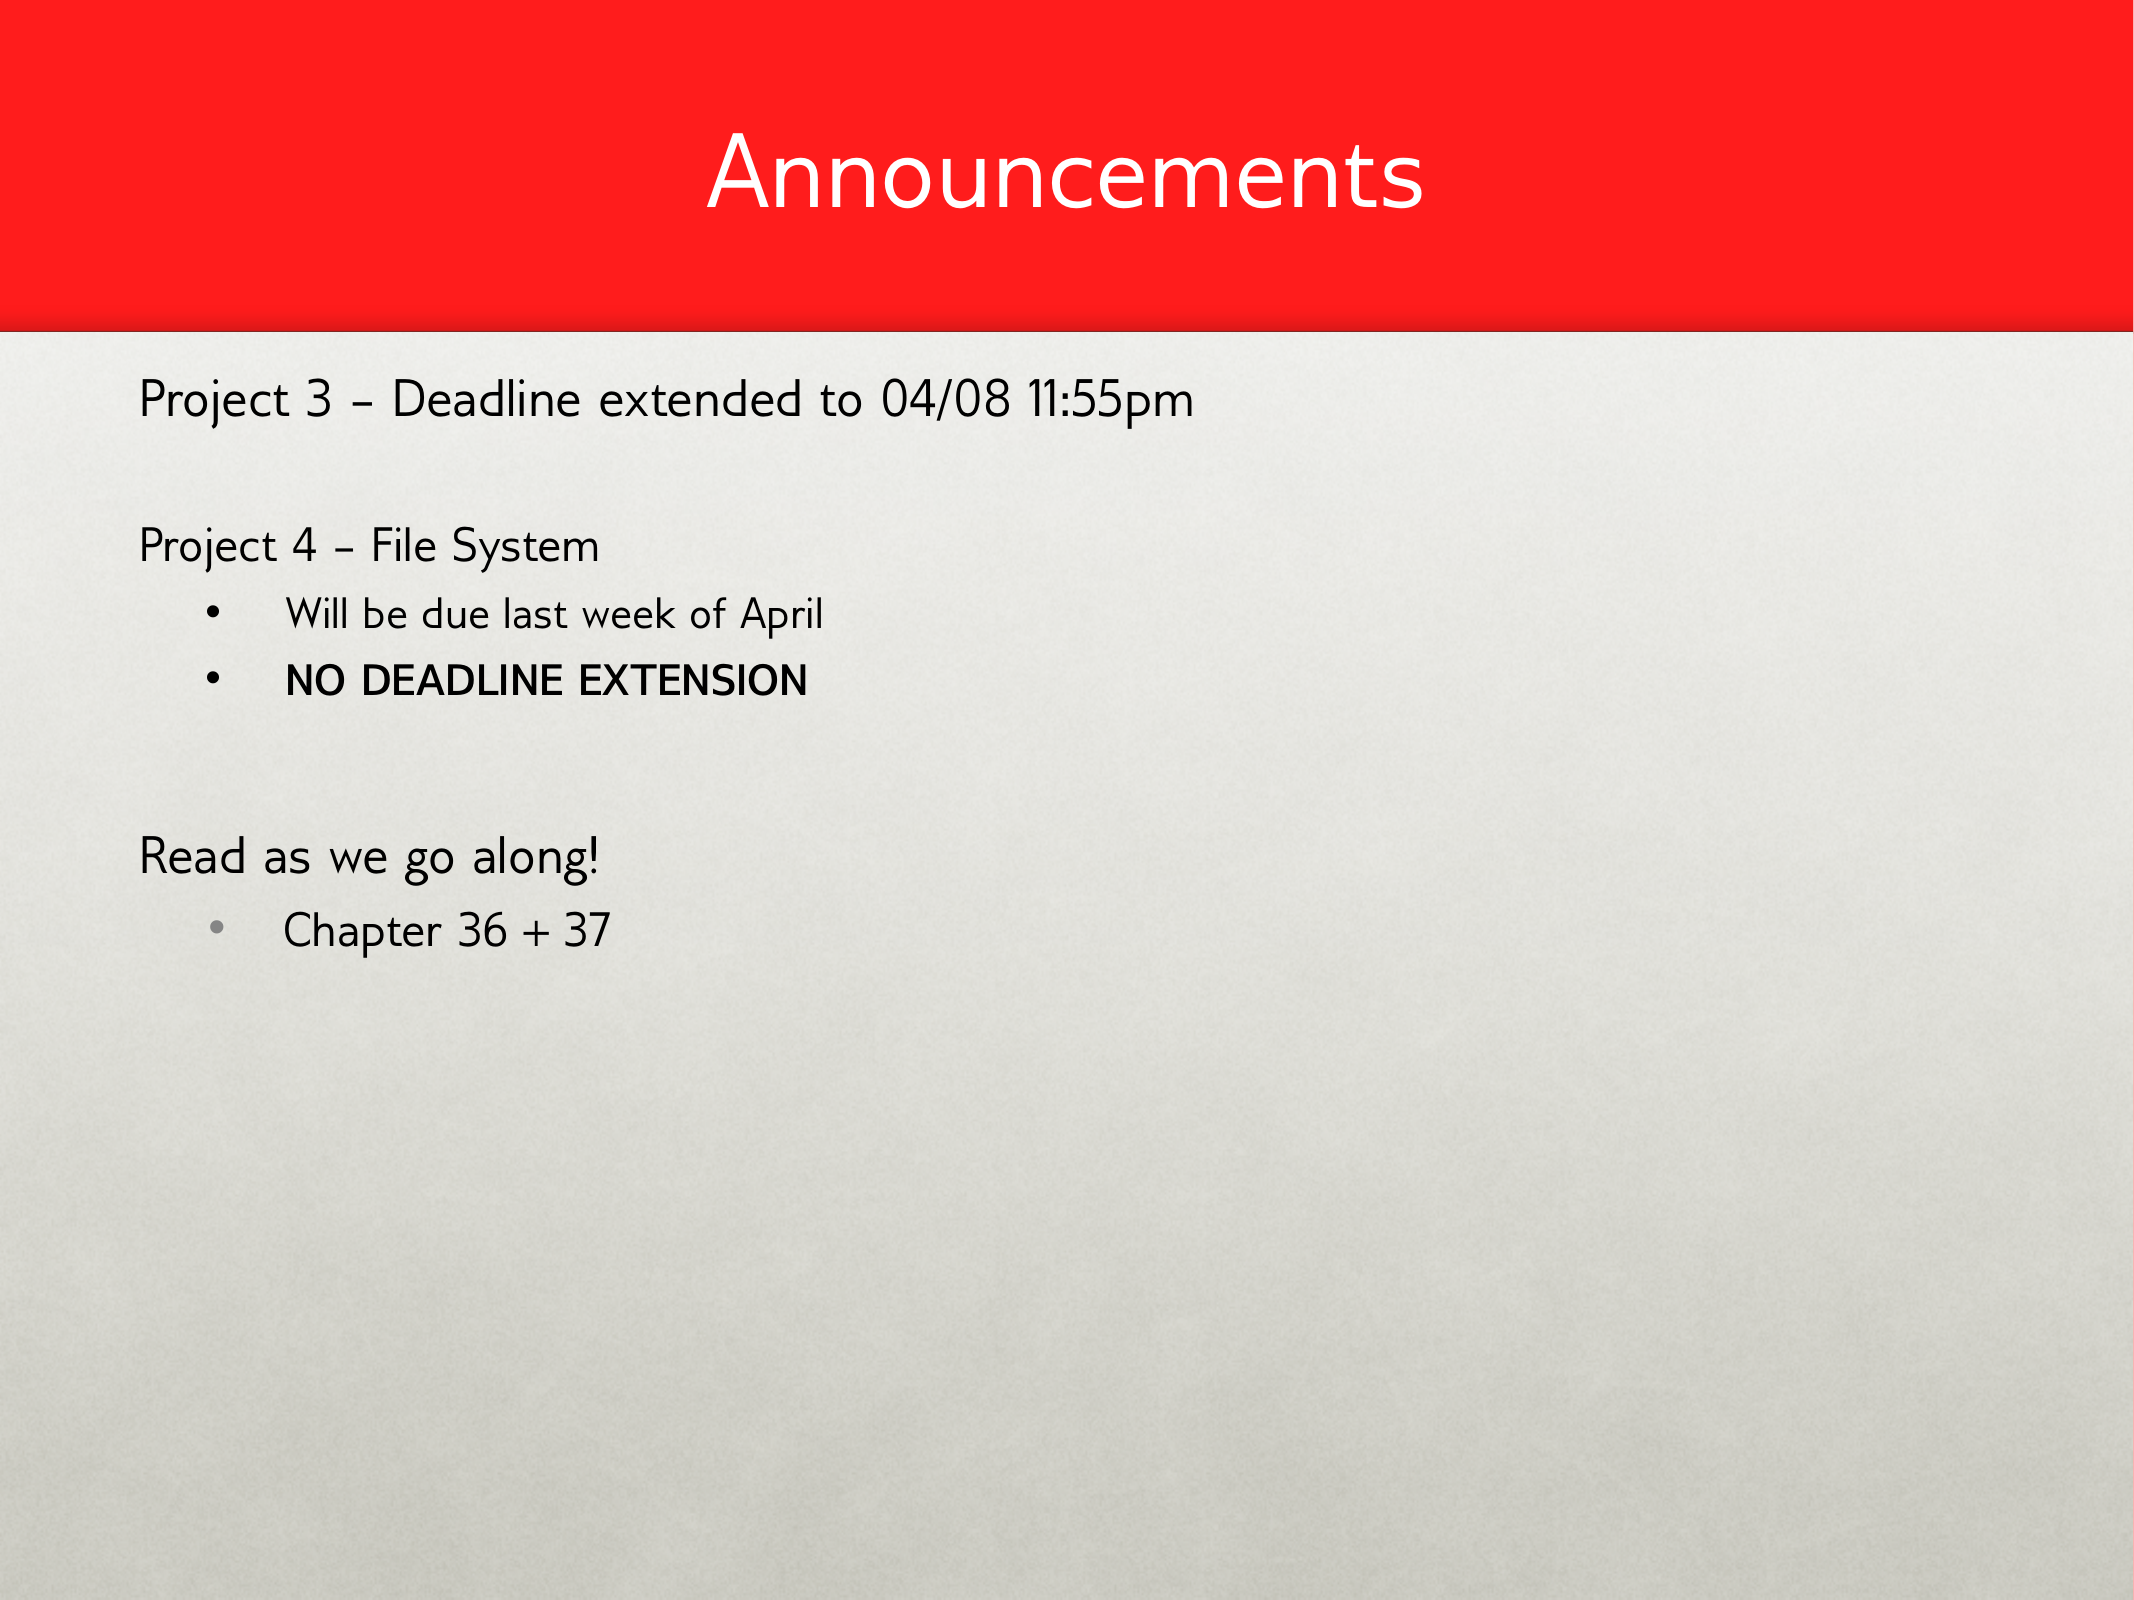

# Announcements
Project 3 – Deadline extended to 04/08 11:55pm

Project 4 – File System
Will be due last week of April
NO DEADLINE EXTENSION

Read as we go along!
Chapter 36 + 37